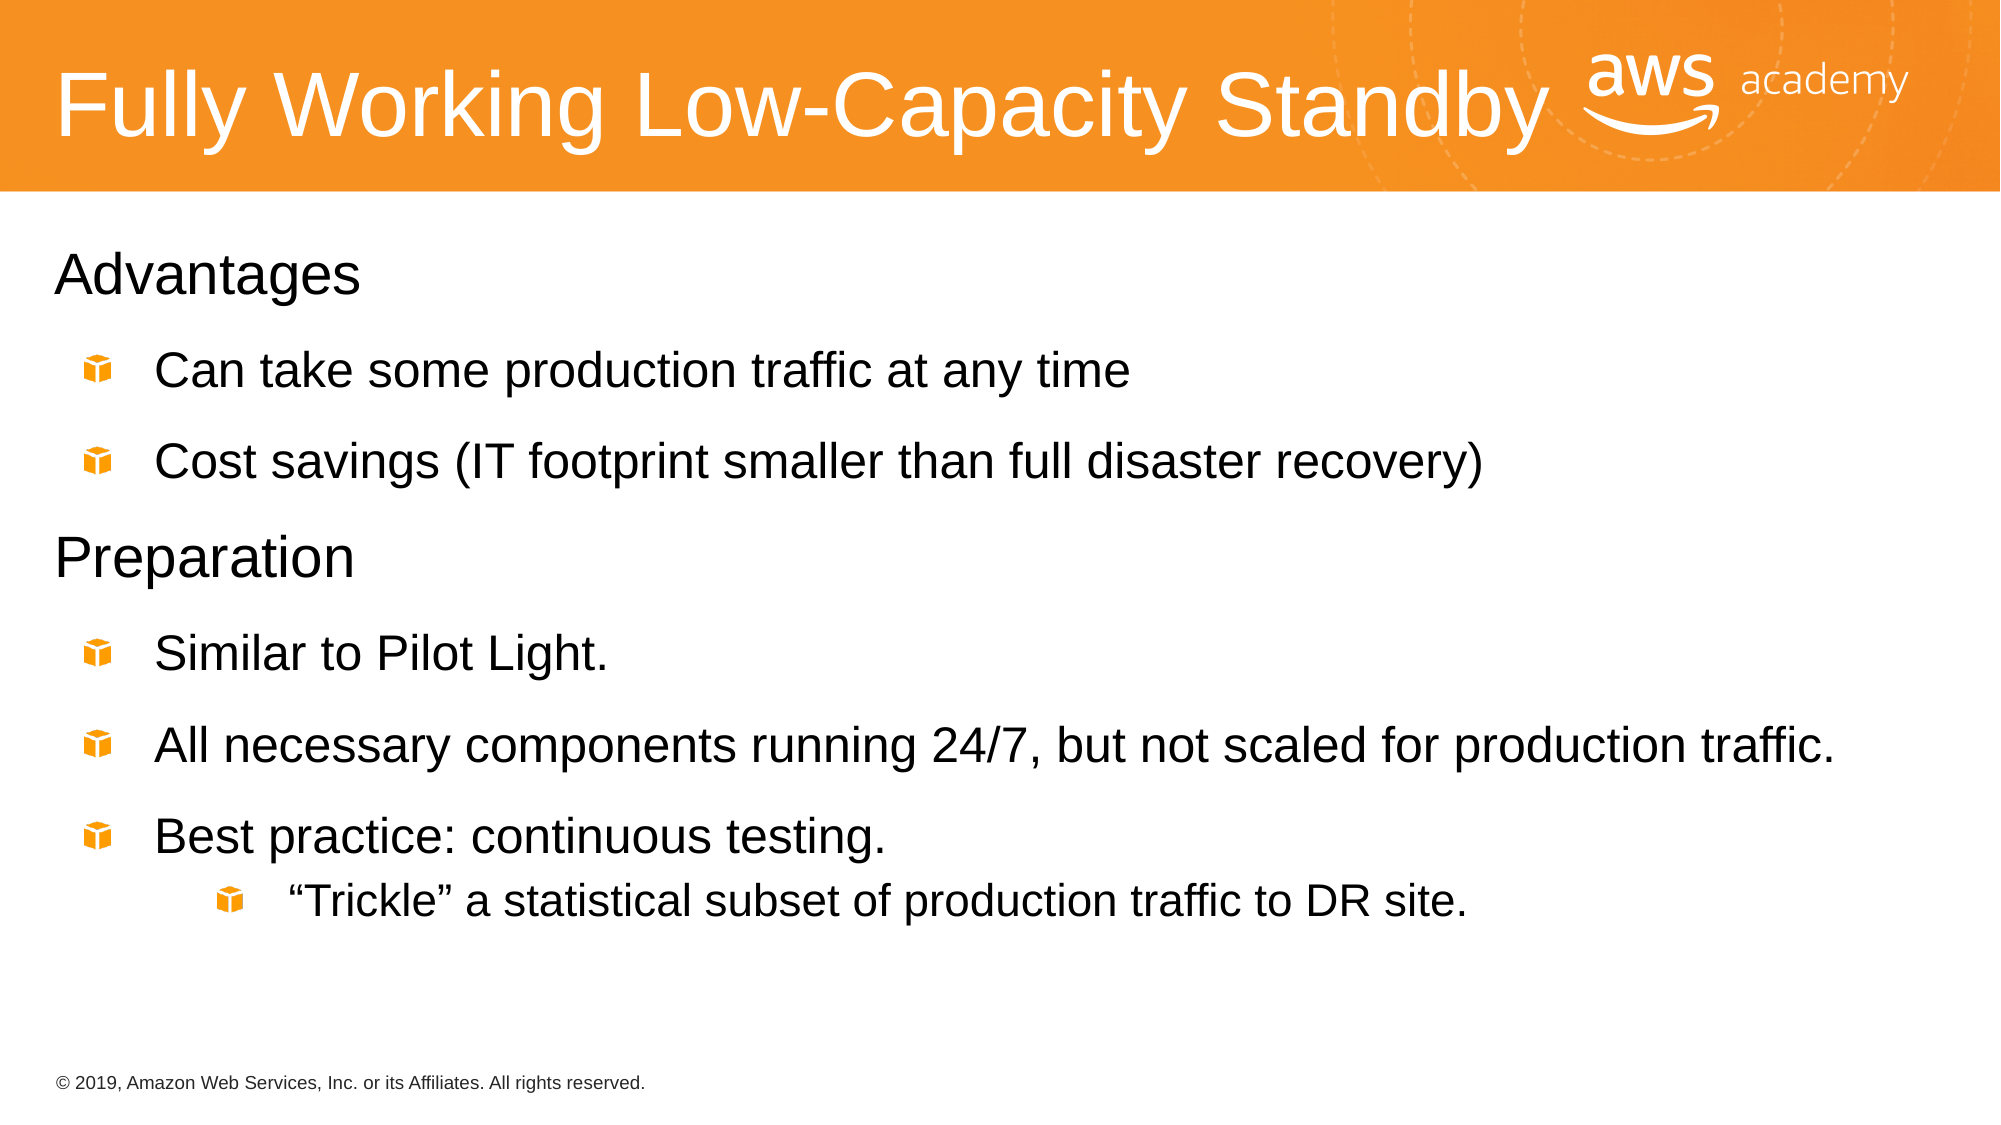

# Fully Working Low-Capacity Standby
Advantages
Can take some production traffic at any time
Cost savings (IT footprint smaller than full disaster recovery)
Preparation
Similar to Pilot Light.
All necessary components running 24/7, but not scaled for production traffic.
Best practice: continuous testing.
“Trickle” a statistical subset of production traffic to DR site.